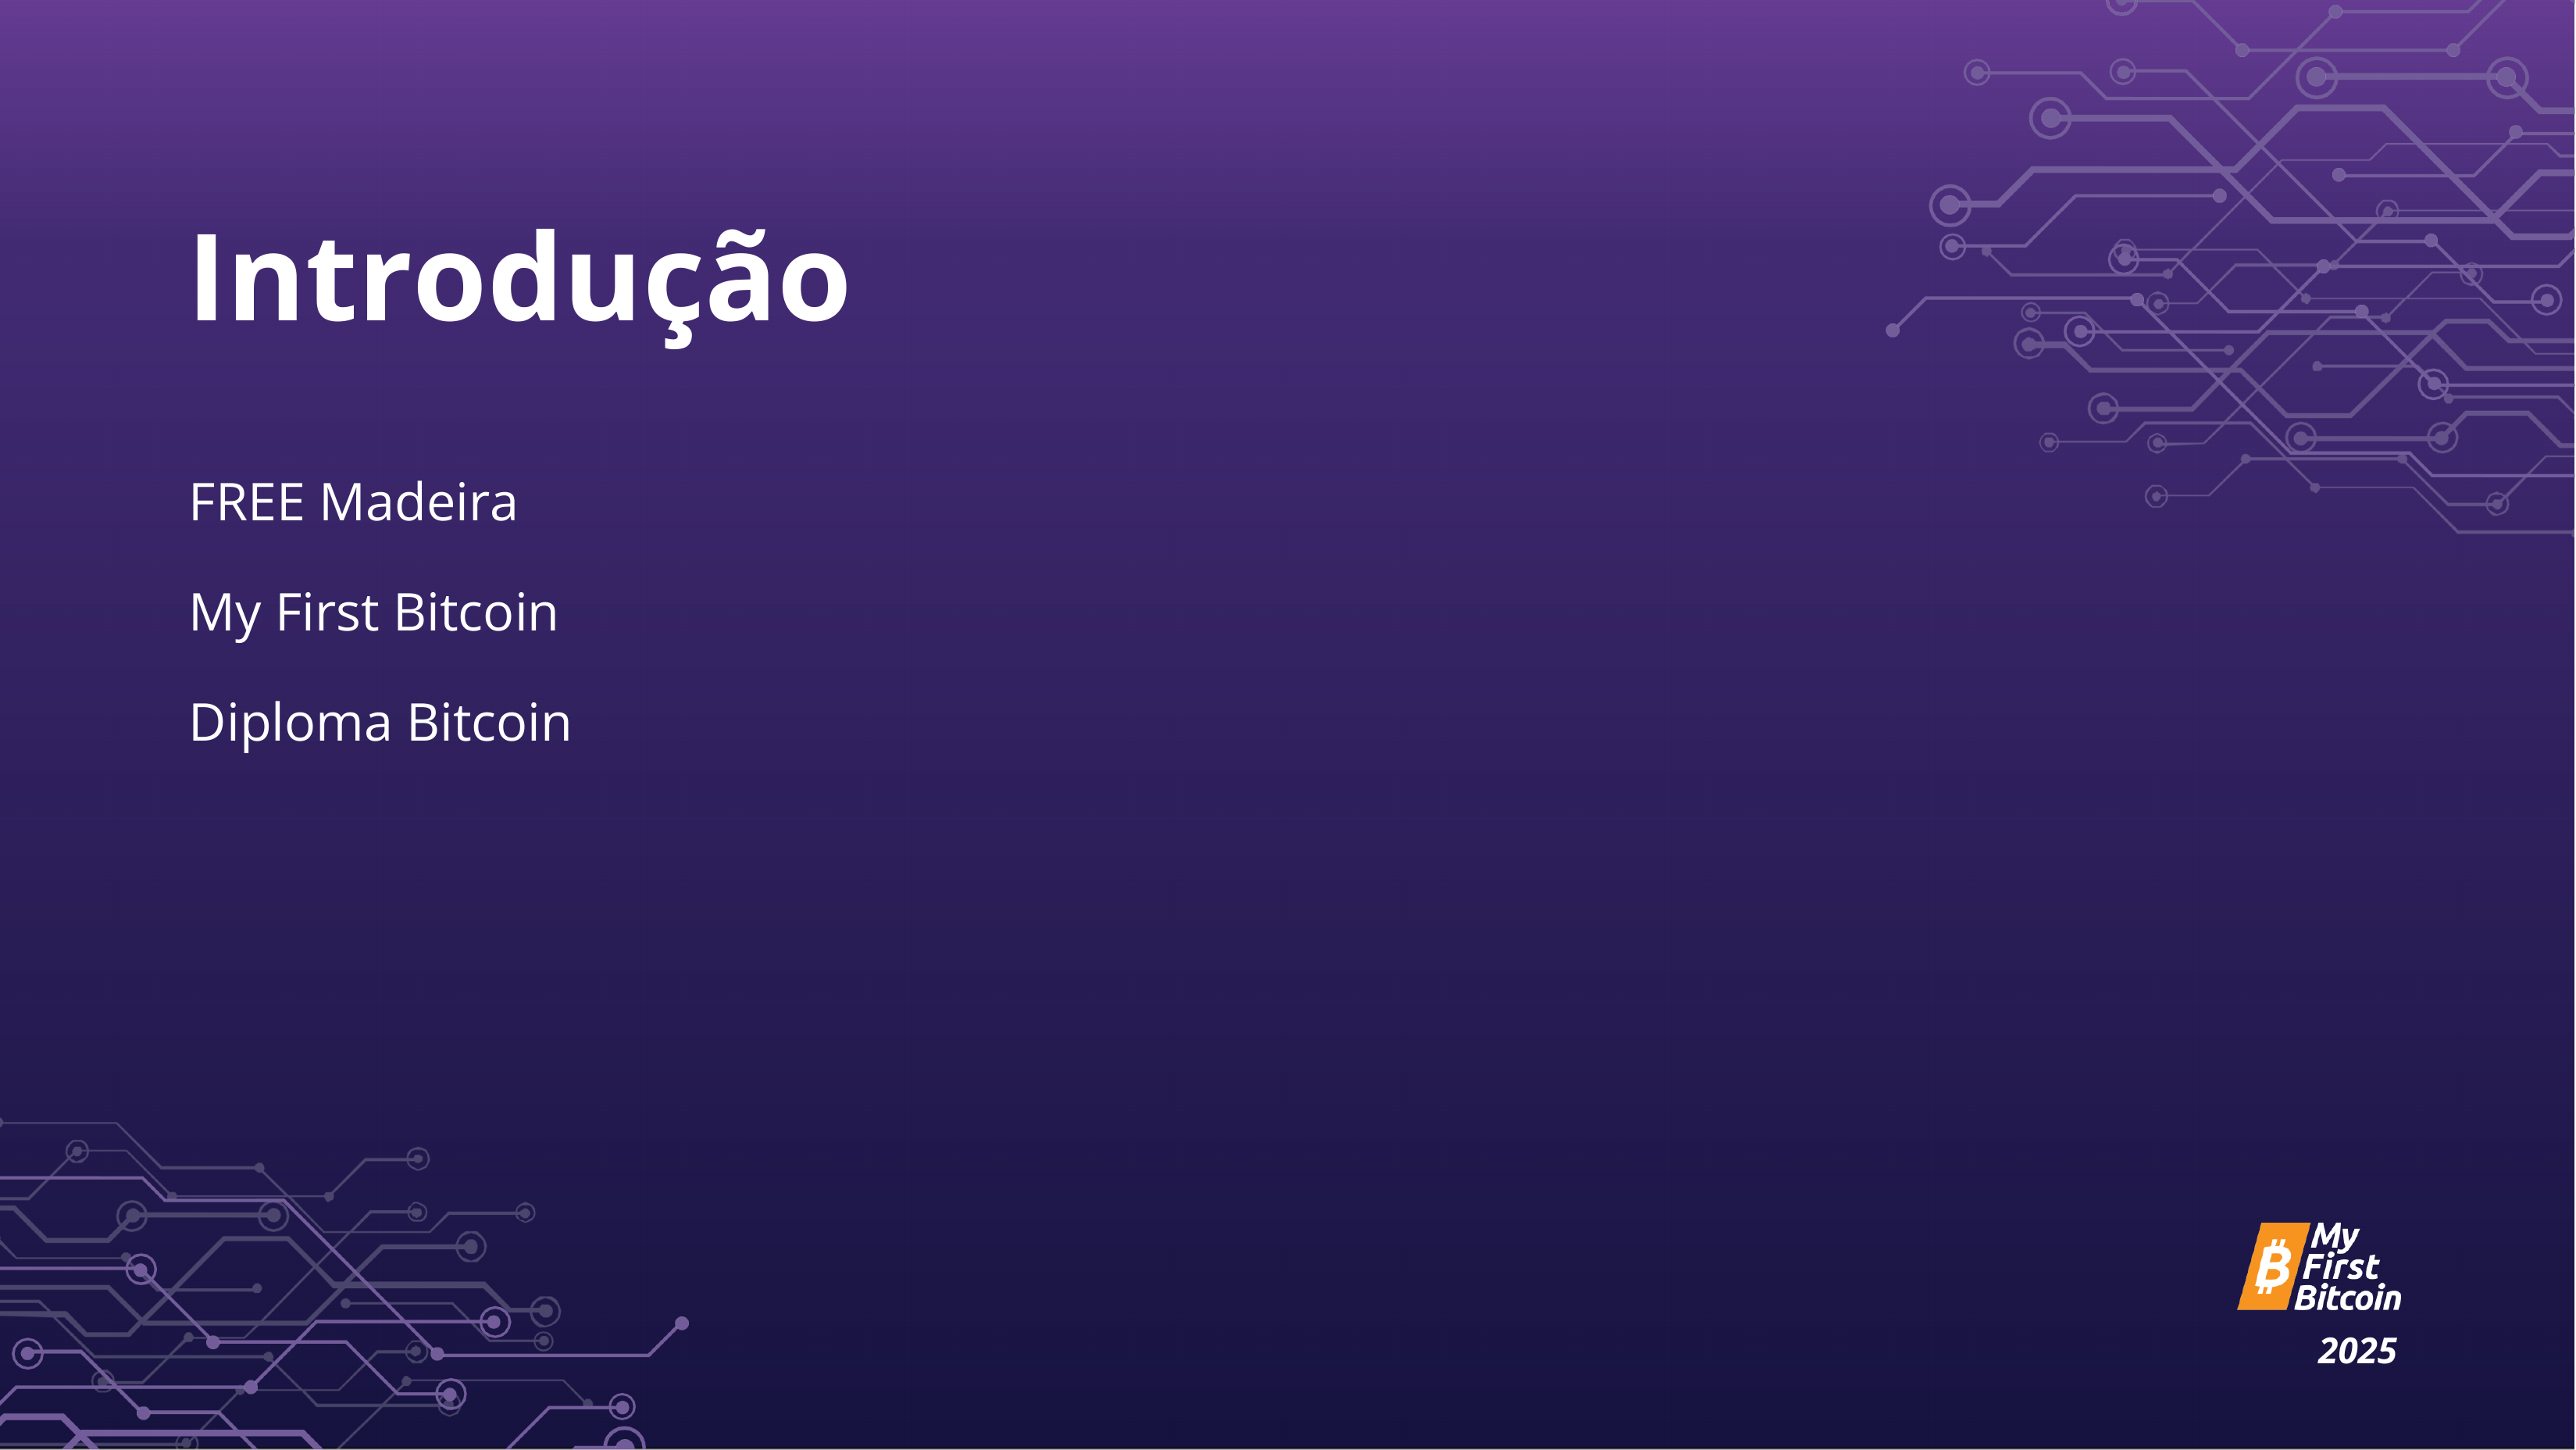

# Introdução
FREE Madeira
My First Bitcoin
Diploma Bitcoin